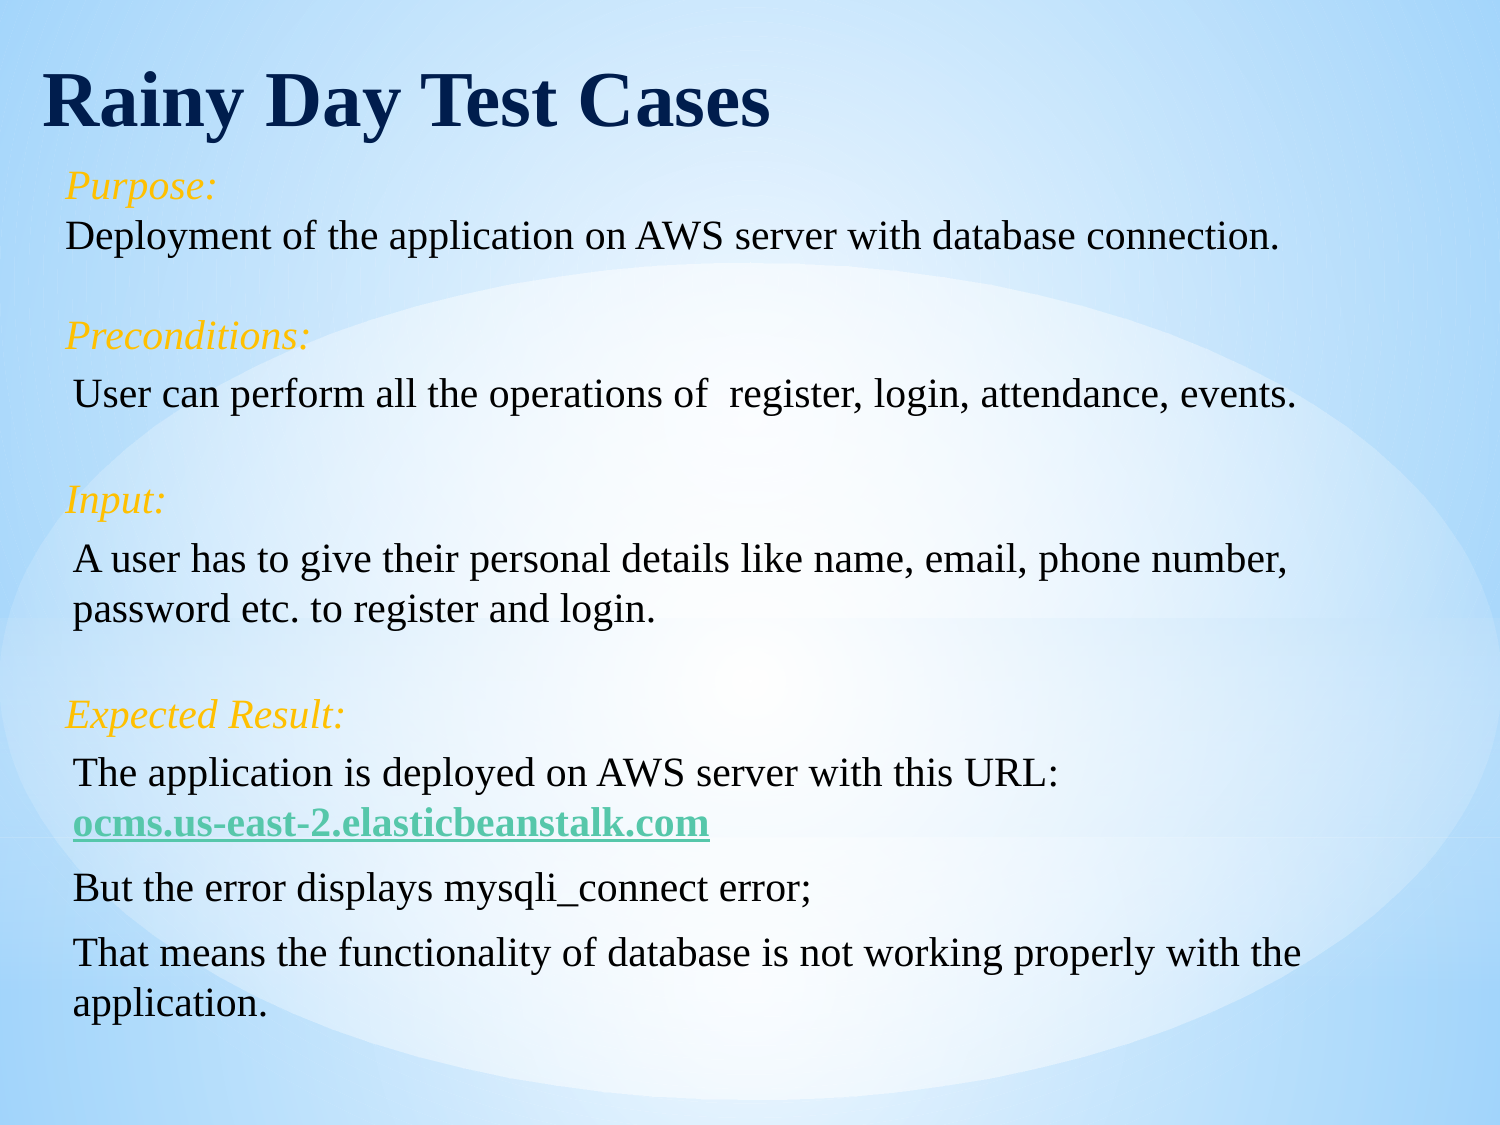

# Rainy Day Test Cases
Purpose:
Deployment of the application on AWS server with database connection.

Preconditions:
User can perform all the operations of  register, login, attendance, events.

Input:
A user has to give their personal details like name, email, phone number, password etc. to register and login.

Expected Result:
The application is deployed on AWS server with this URL:ocms.us-east-2.elasticbeanstalk.com
But the error displays mysqli_connect error;
That means the functionality of database is not working properly with the application.